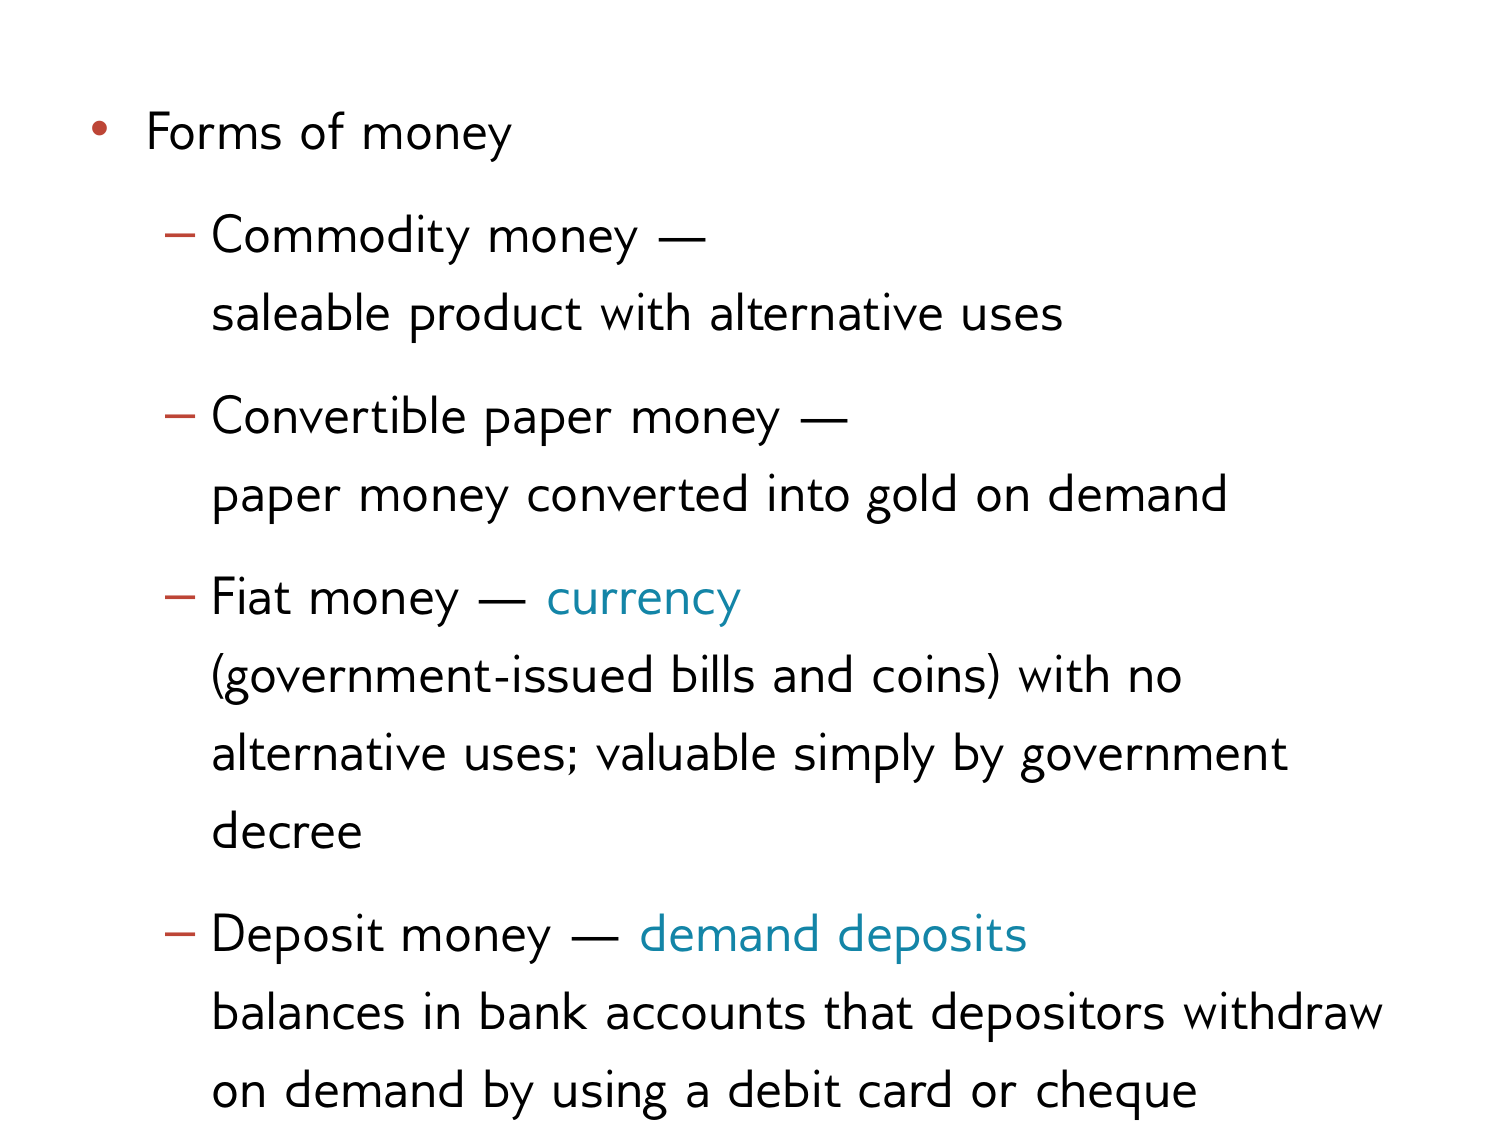

Forms of money
Commodity money —
saleable product with alternative uses
Convertible paper money —
paper money converted into gold on demand
Fiat money — currency
(government-issued bills and coins) with no alternative uses; valuable simply by government decree
Deposit money — demand deposits
balances in bank accounts that depositors withdraw on demand by using a debit card or cheque